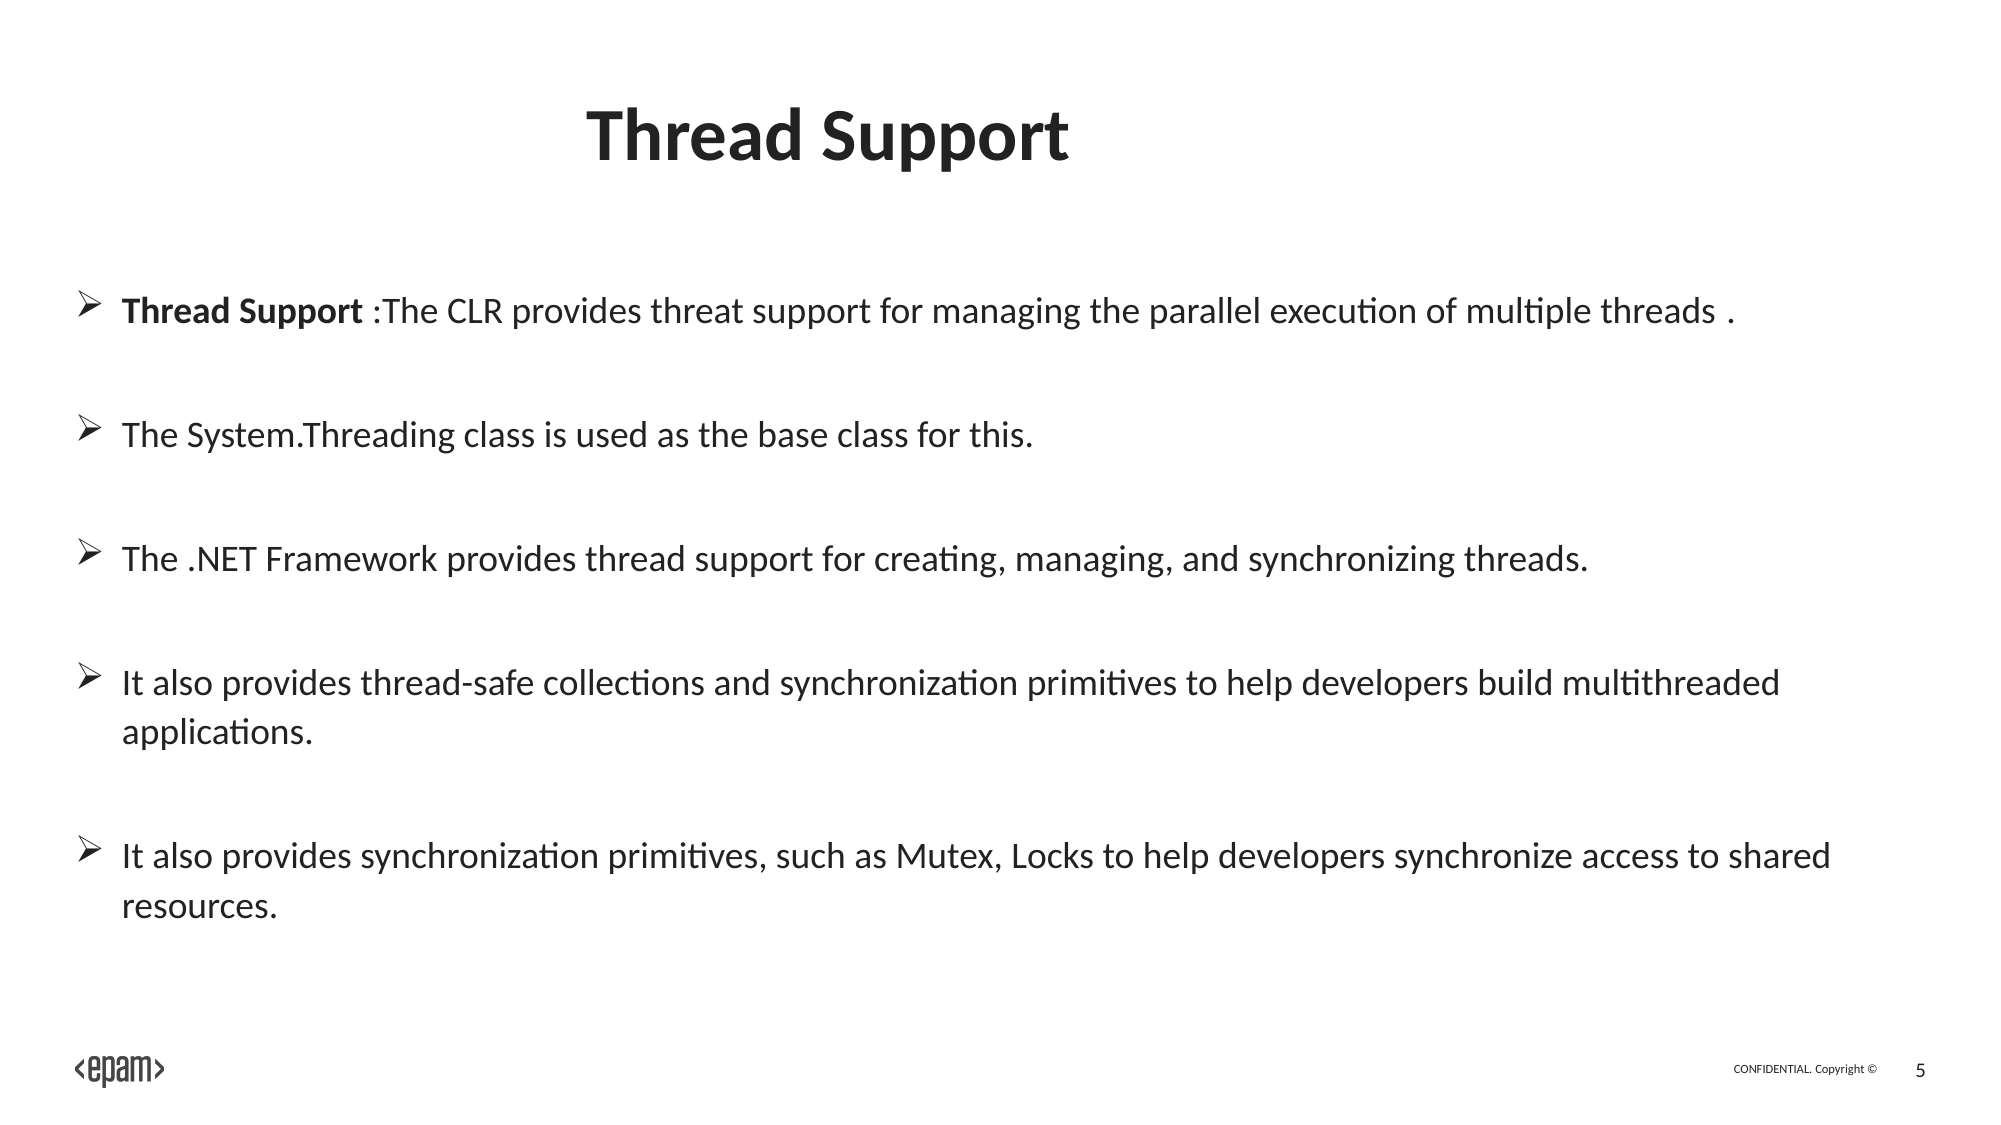

Thread Support
Thread Support :The CLR provides threat support for managing the parallel execution of multiple threads .

The System.Threading class is used as the base class for this.

The .NET Framework provides thread support for creating, managing, and synchronizing threads.

It also provides thread-safe collections and synchronization primitives to help developers build multithreaded applications.

It also provides synchronization primitives, such as Mutex, Locks to help developers synchronize access to shared resources.